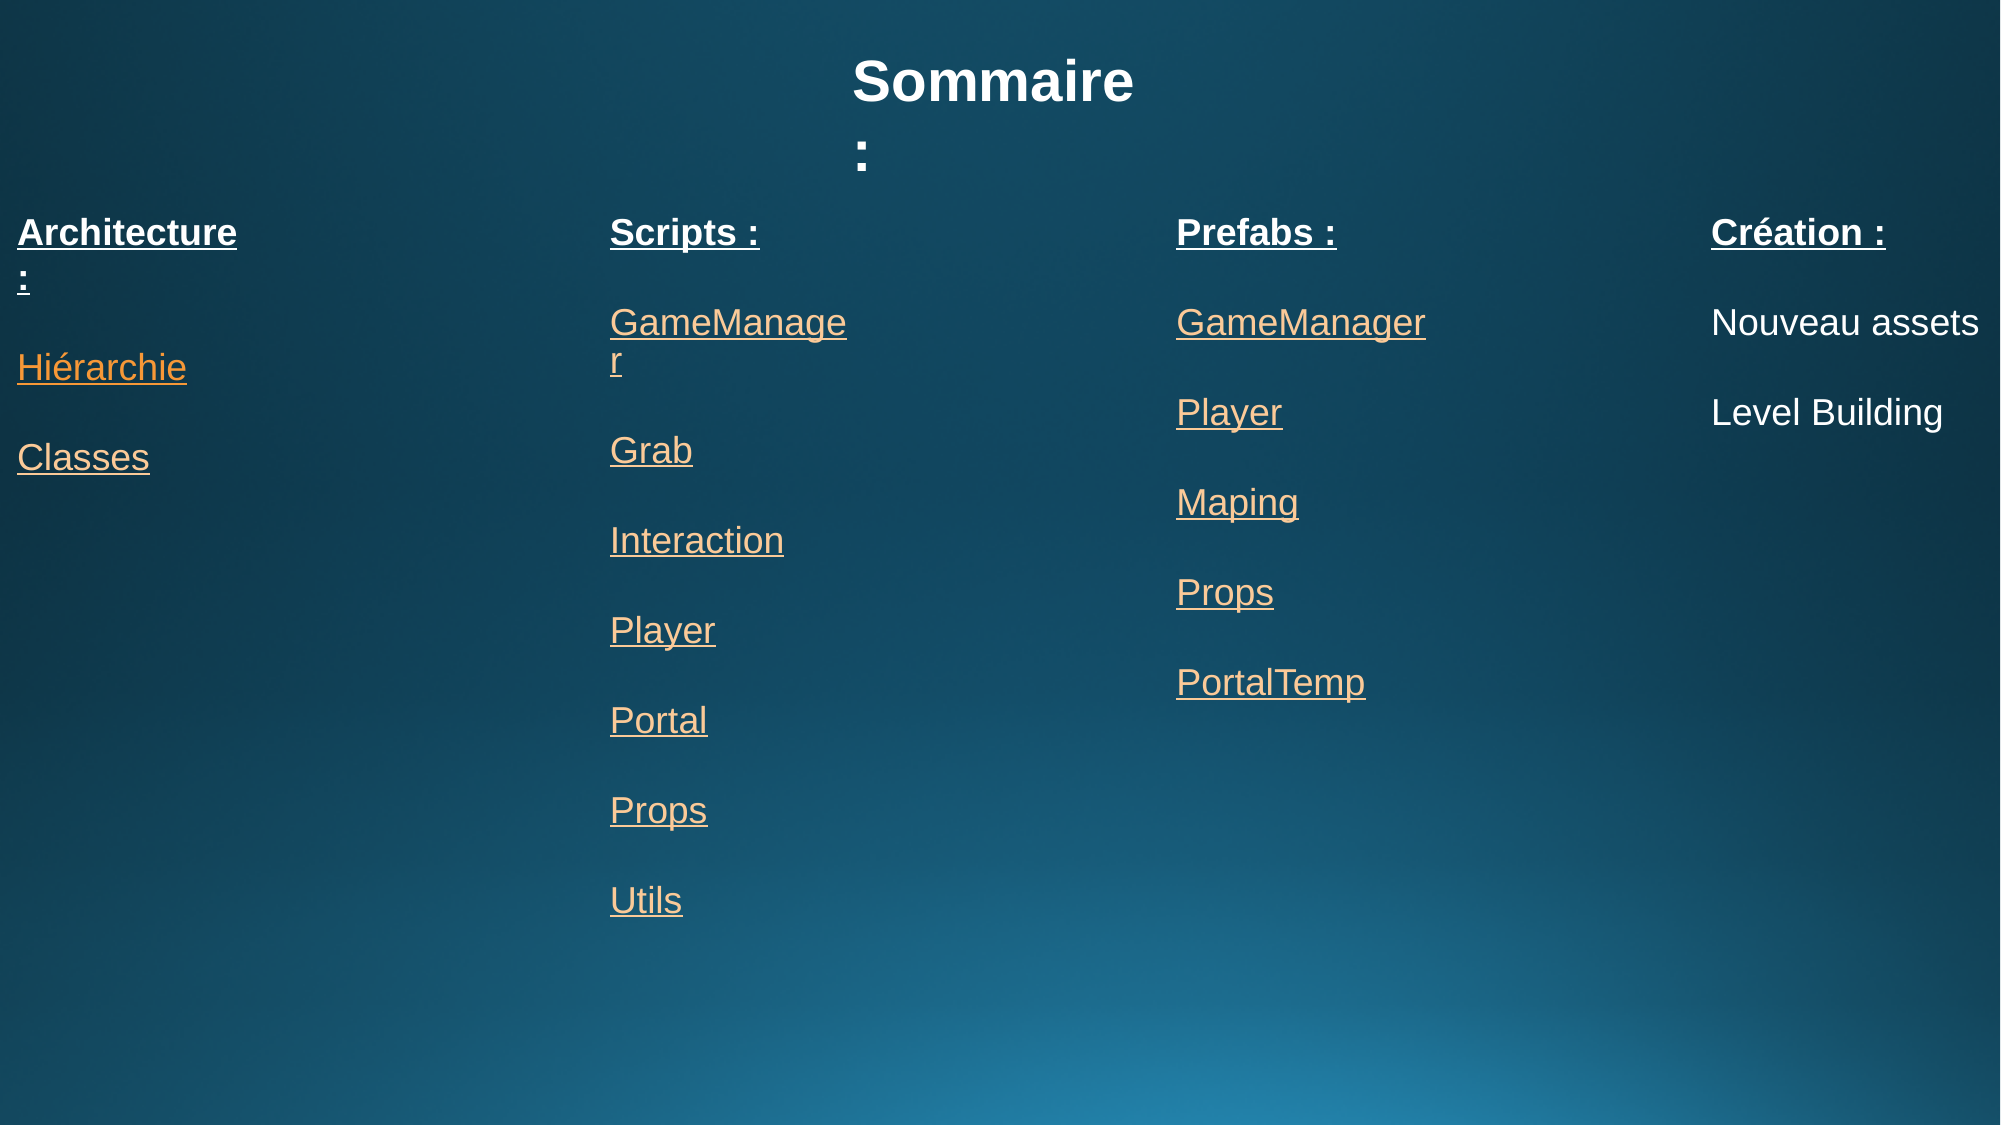

Sommaire :
Architecture :

Hiérarchie

Classes

Scripts :

GameManager

Grab

Interaction

Player

Portal

Props

Utils

Prefabs :

GameManager

Player

Maping

Props

PortalTemp

Création :

Nouveau assets

Level Building